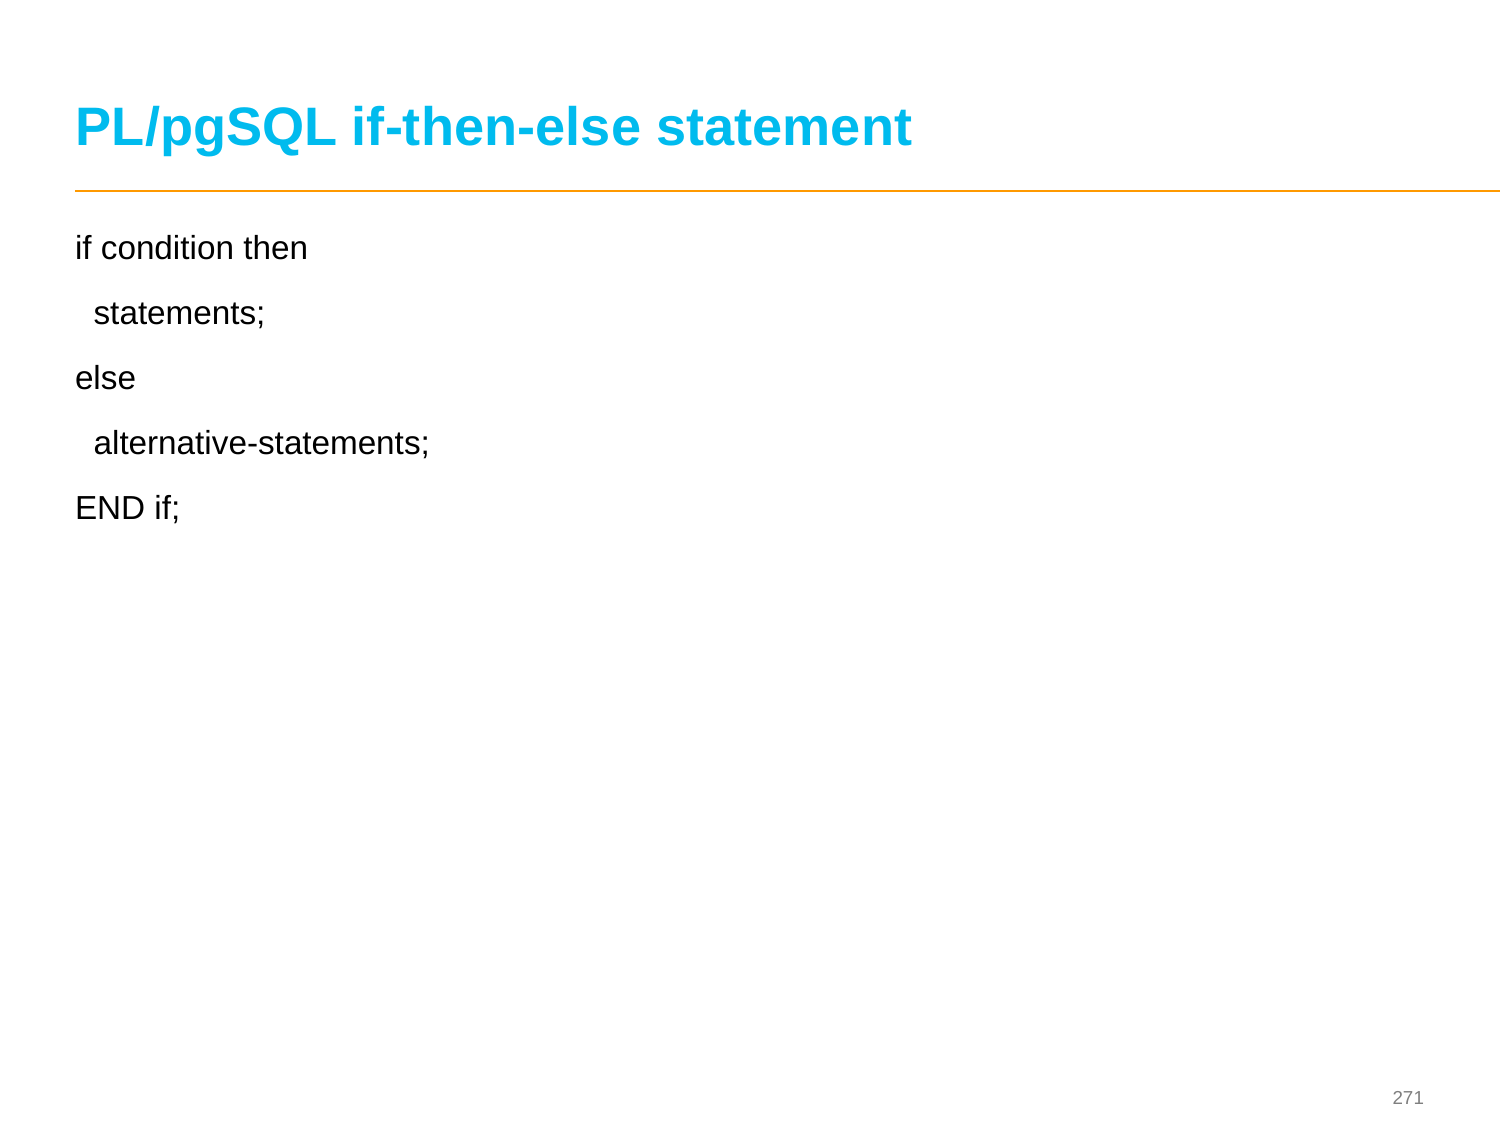

# PL/pgSQL if-then-else statement
if condition then
  statements;
else
  alternative-statements;
END if;